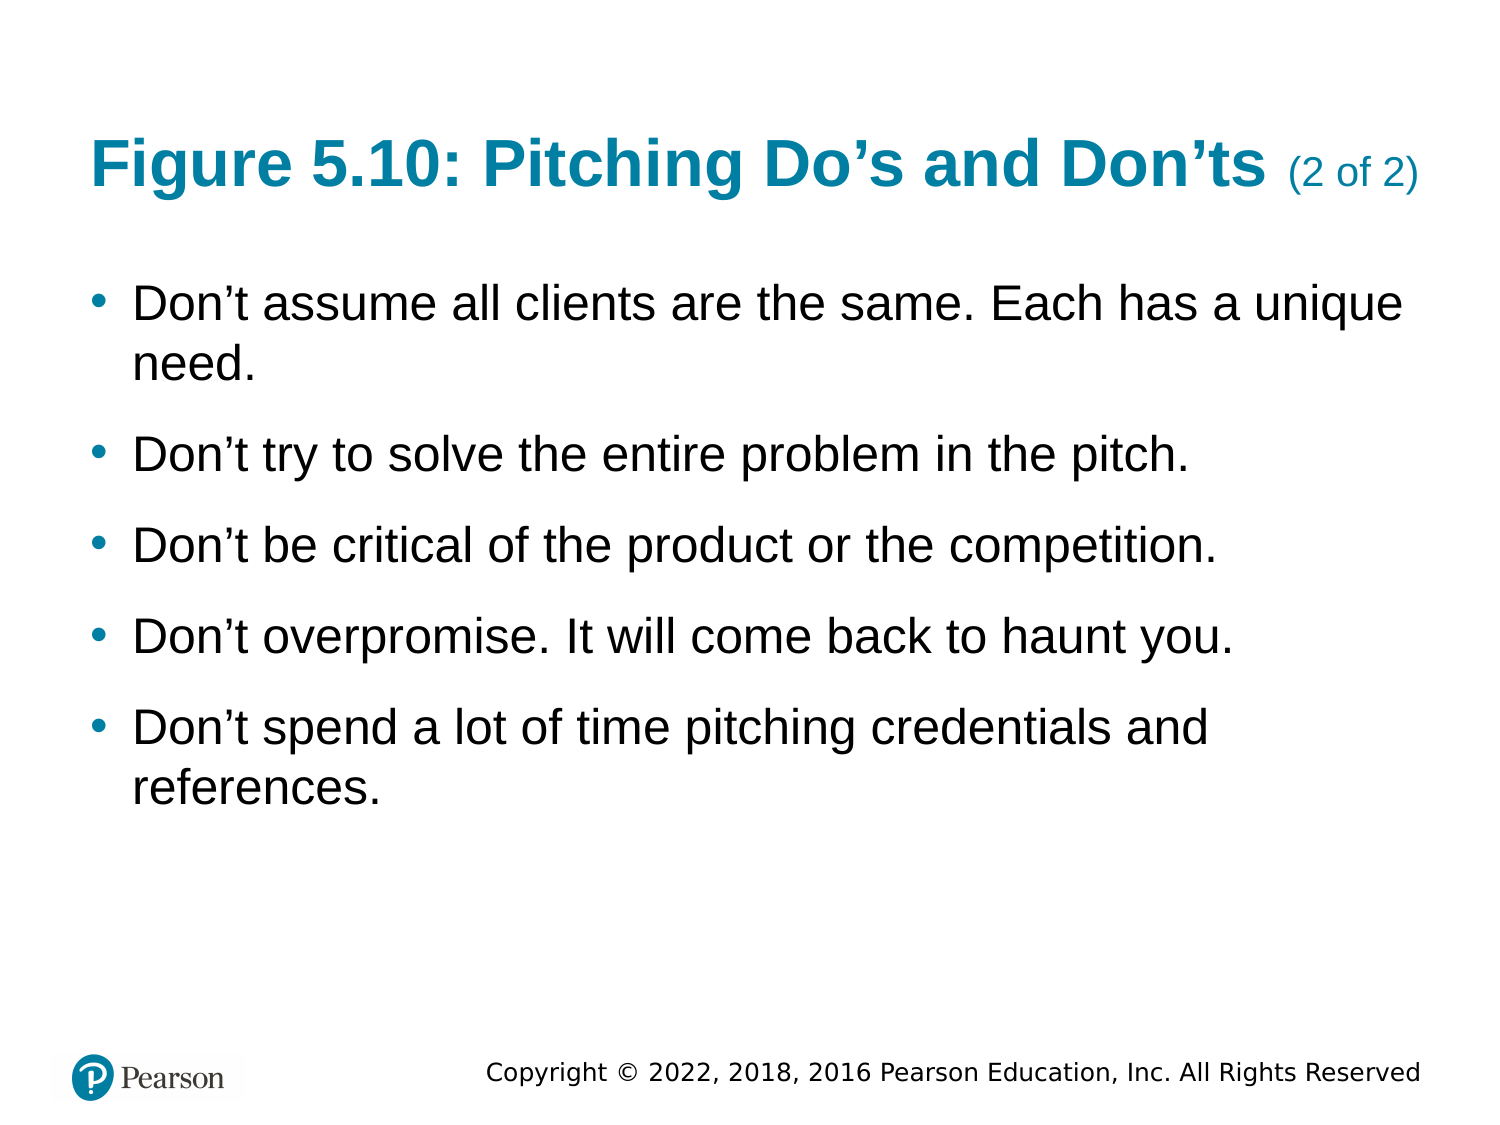

# Figure 5.10: Pitching Do’s and Don’ts (2 of 2)
Don’t assume all clients are the same. Each has a unique need.
Don’t try to solve the entire problem in the pitch.
Don’t be critical of the product or the competition.
Don’t overpromise. It will come back to haunt you.
Don’t spend a lot of time pitching credentials and references.